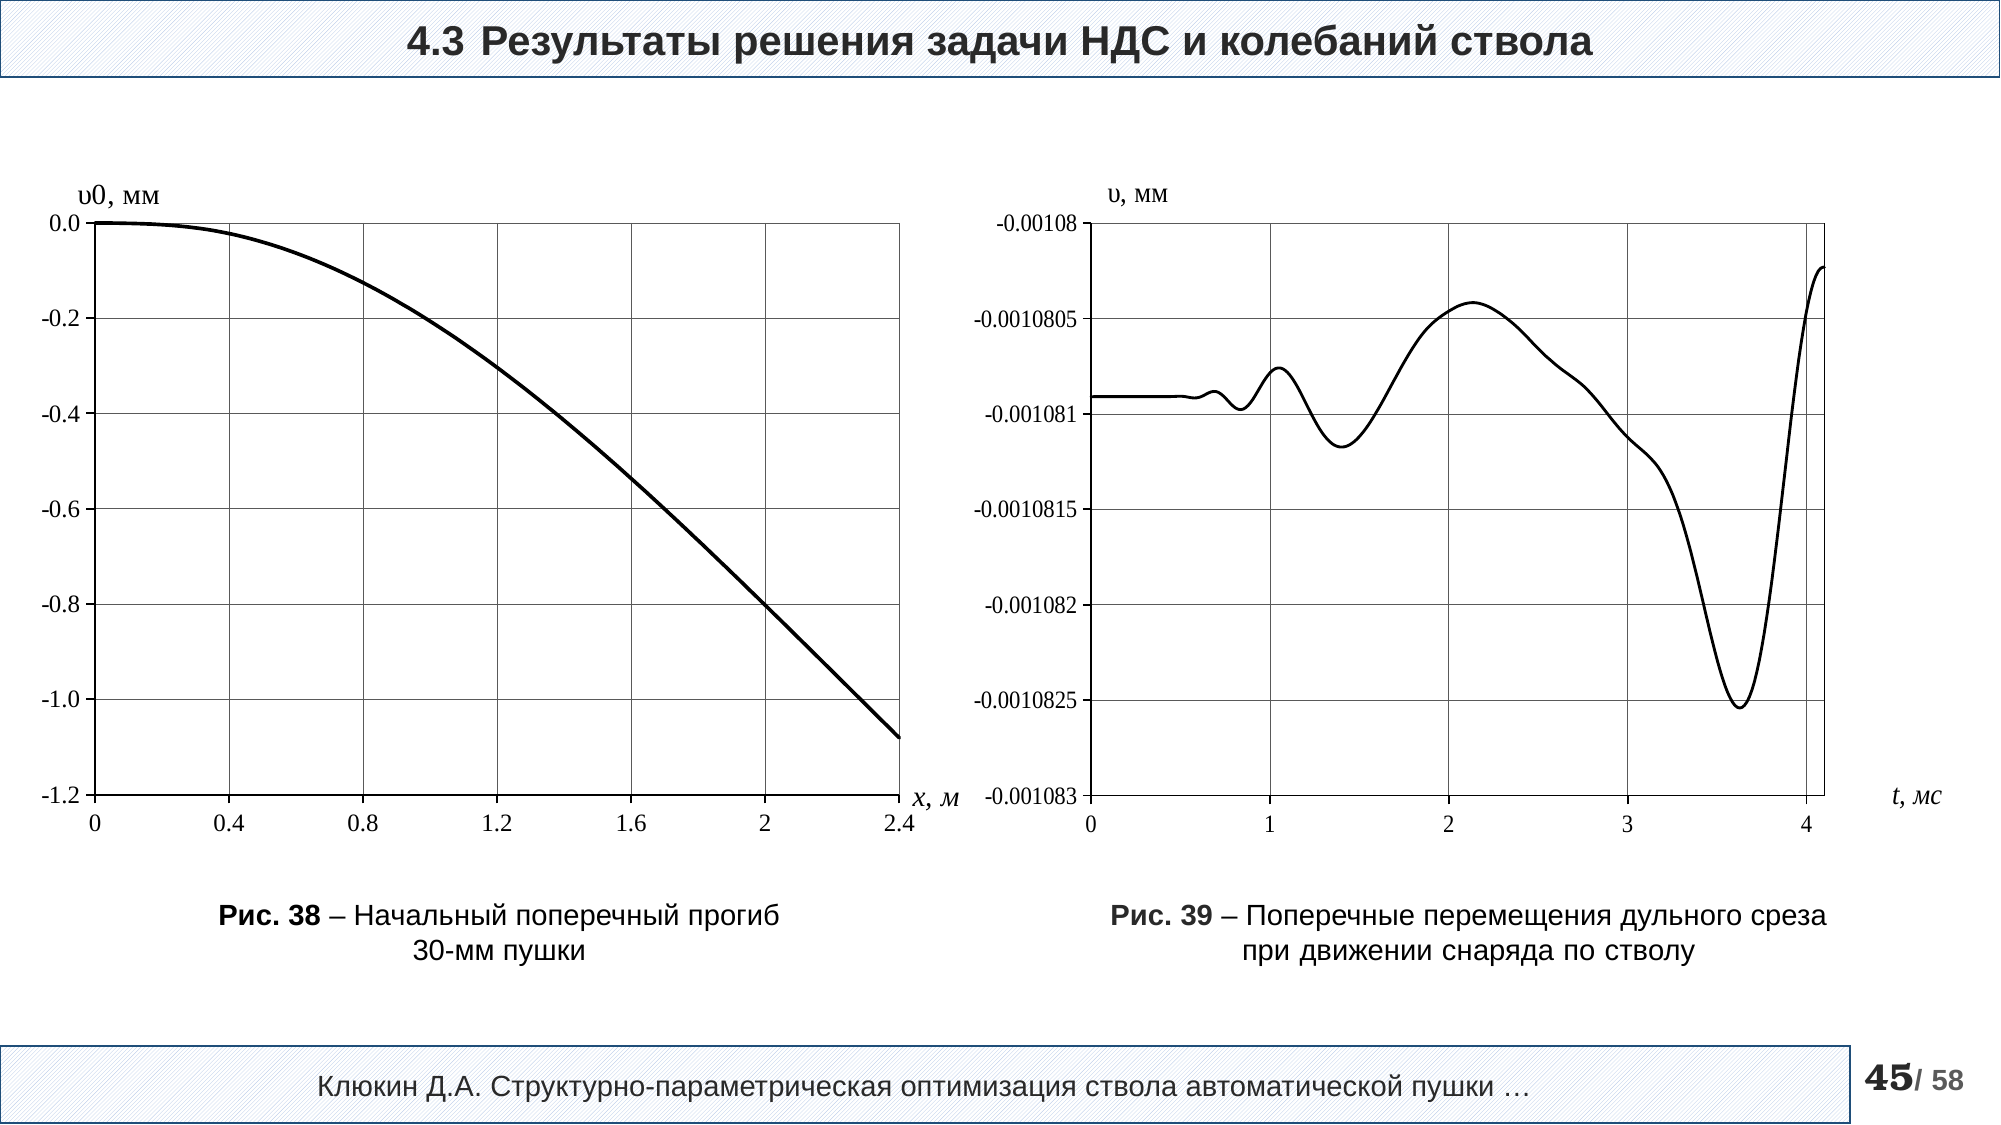

4.3 Результаты решения задачи НДС и колебаний ствола

### Chart

| Category |  |
|---|---|

### Chart

| Category |  |
|---|---|
Рис. 38 – Начальный поперечный прогиб 30-мм пушки
Рис. 39 – Поперечные перемещения дульного среза
при движении снаряда по стволу
Клюкин Д.А. Структурно-параметрическая оптимизация ствола автоматической пушки …
45/58